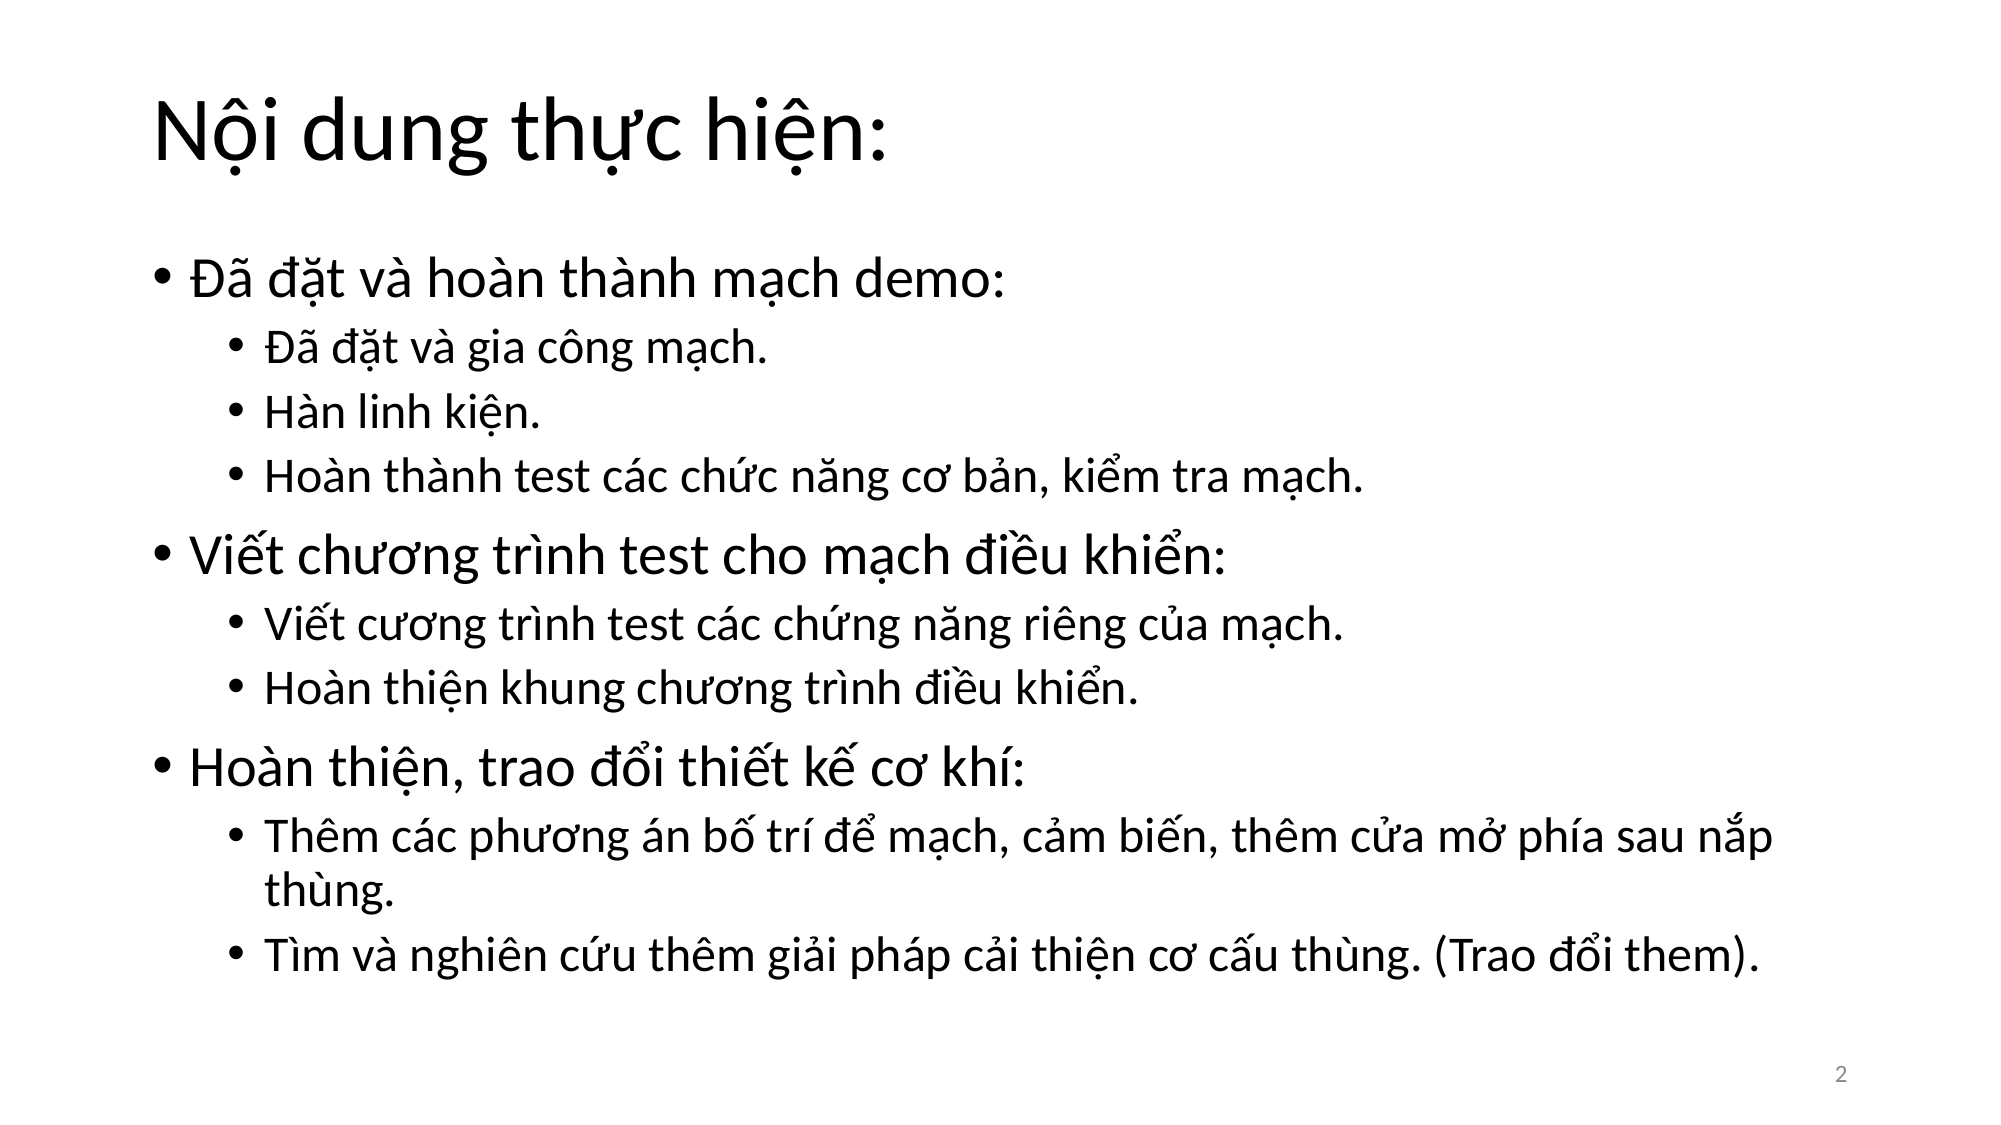

# Nội dung thực hiện:
Đã đặt và hoàn thành mạch demo:
Đã đặt và gia công mạch.
Hàn linh kiện.
Hoàn thành test các chức năng cơ bản, kiểm tra mạch.
Viết chương trình test cho mạch điều khiển:
Viết cương trình test các chứng năng riêng của mạch.
Hoàn thiện khung chương trình điều khiển.
Hoàn thiện, trao đổi thiết kế cơ khí:
Thêm các phương án bố trí để mạch, cảm biến, thêm cửa mở phía sau nắp thùng.
Tìm và nghiên cứu thêm giải pháp cải thiện cơ cấu thùng. (Trao đổi them).
2